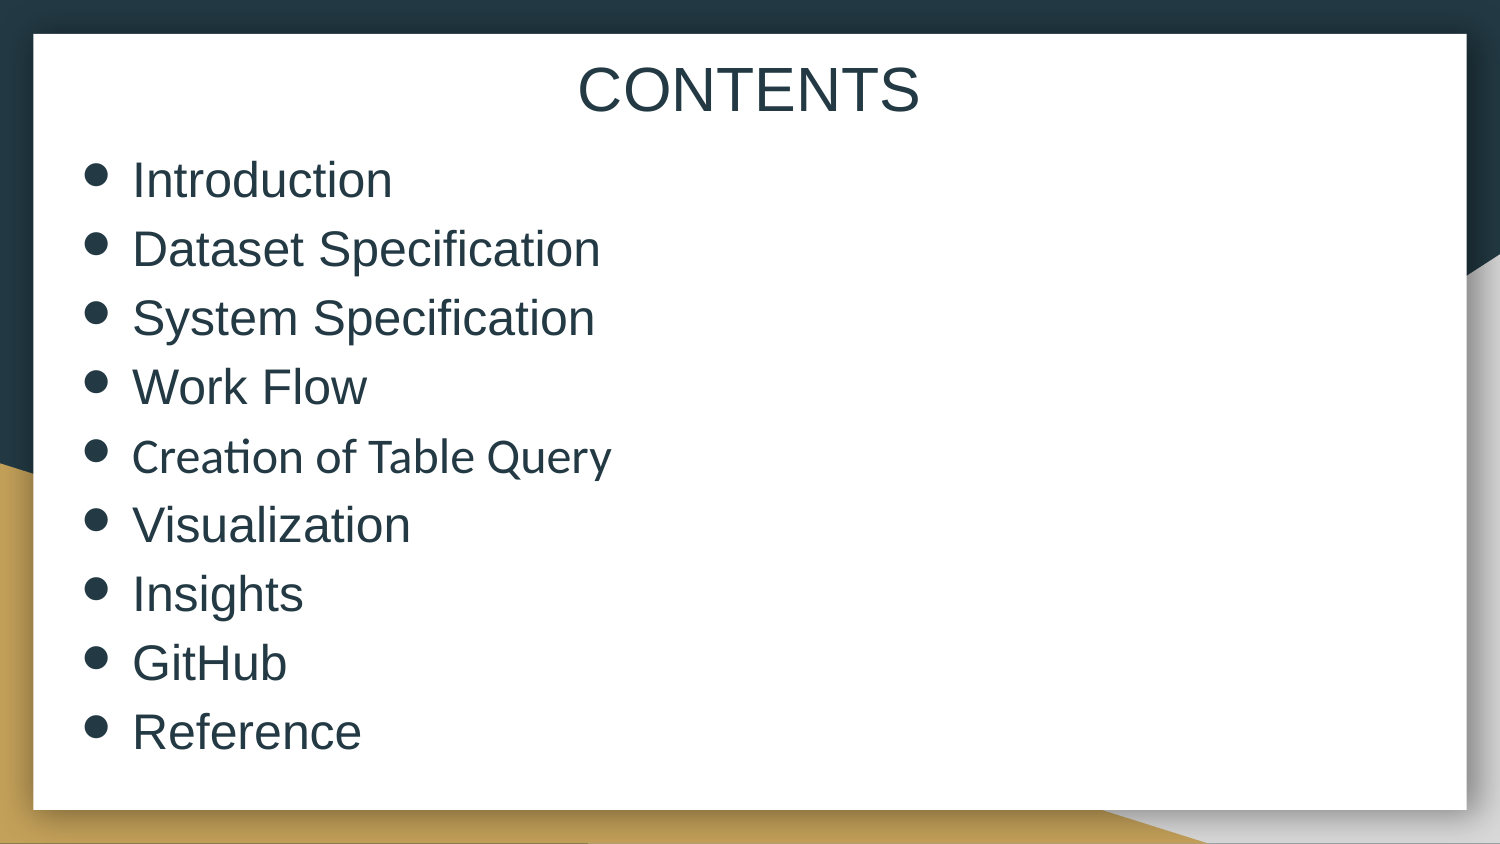

# CONTENTS
Introduction
Dataset Specification
System Specification
Work Flow
Creation of Table Query
Visualization
Insights
GitHub
Reference